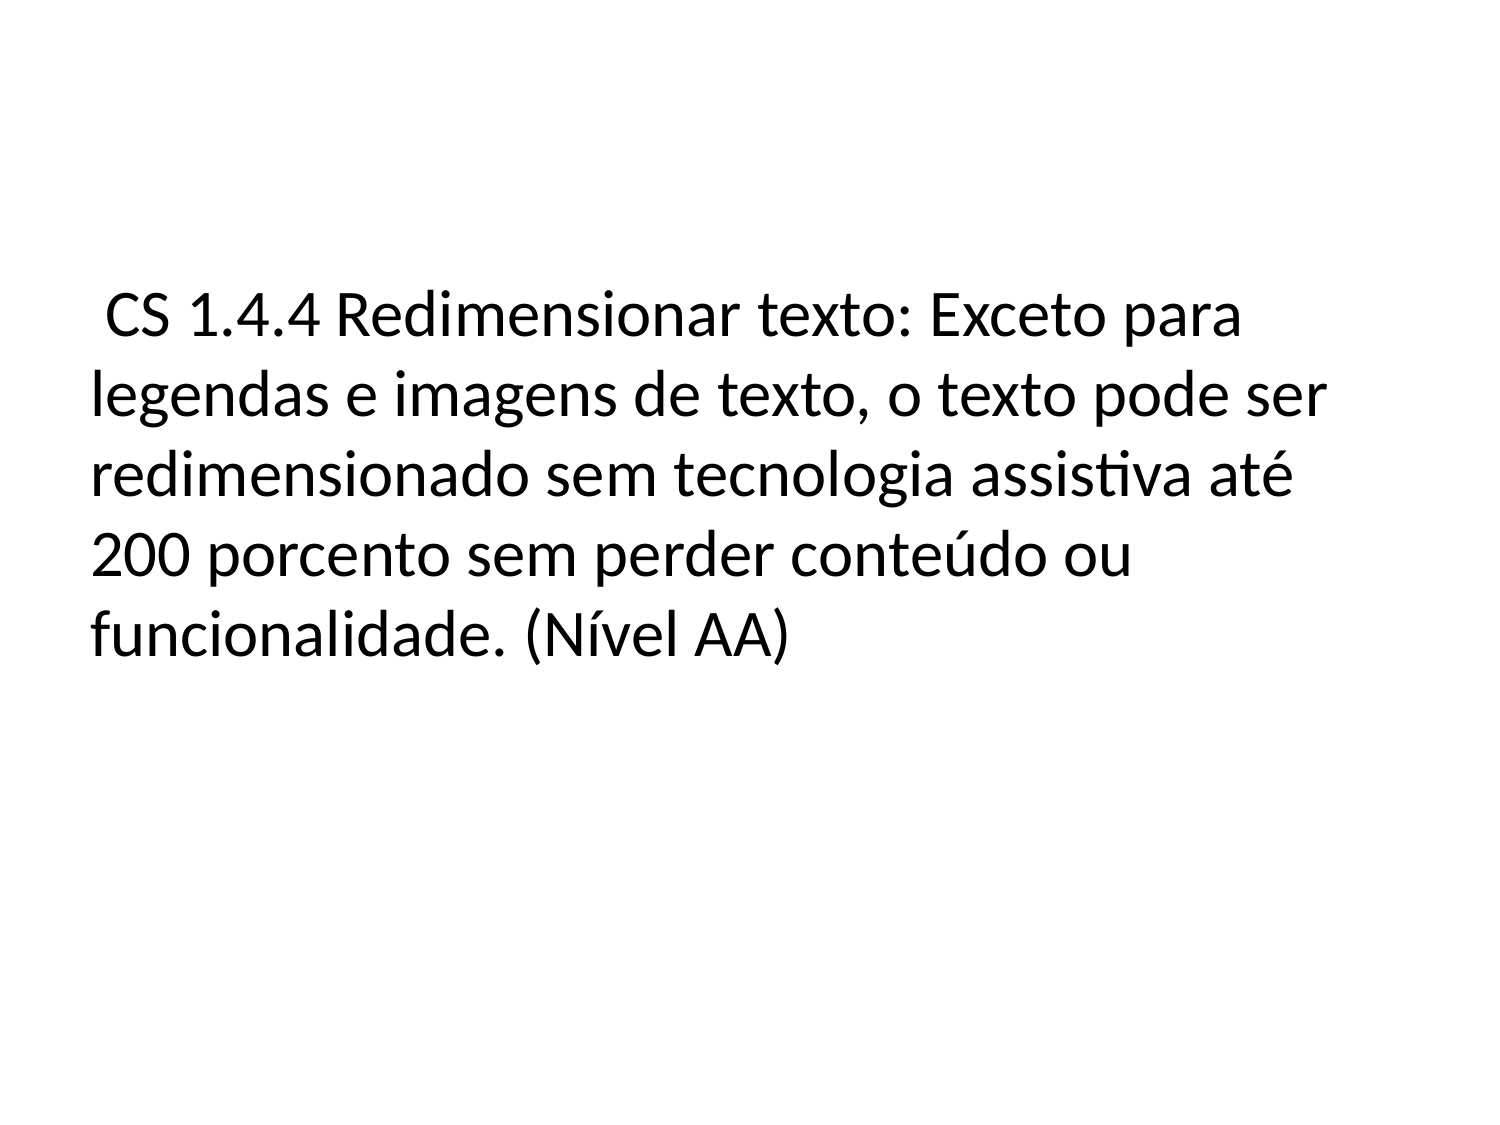

#
 CS 1.4.4 Redimensionar texto: Exceto para legendas e imagens de texto, o texto pode ser redimensionado sem tecnologia assistiva até 200 porcento sem perder conteúdo ou funcionalidade. (Nível AA)